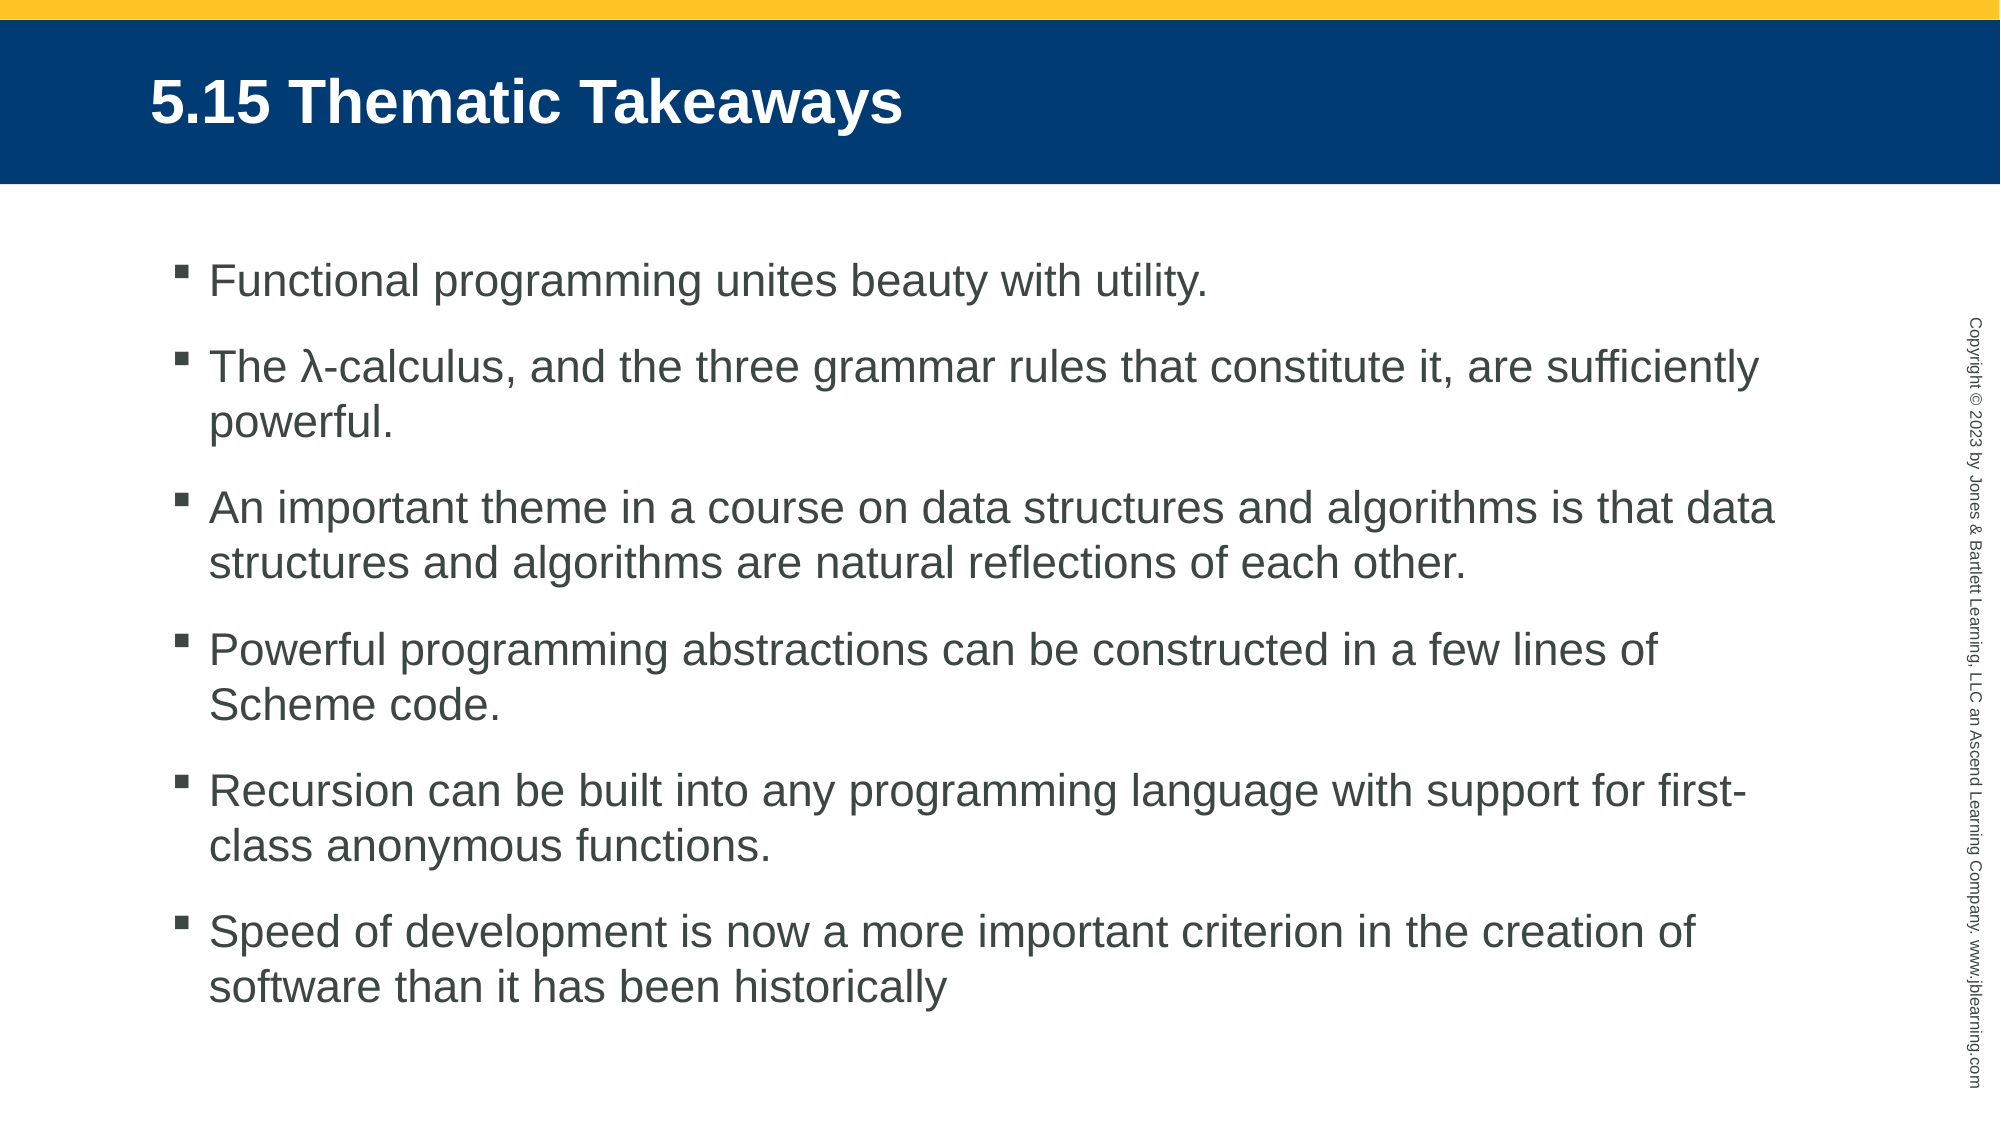

# 5.15 Thematic Takeaways
Functional programming unites beauty with utility.
The λ-calculus, and the three grammar rules that constitute it, are sufficiently powerful.
An important theme in a course on data structures and algorithms is that data structures and algorithms are natural reflections of each other.
Powerful programming abstractions can be constructed in a few lines of Scheme code.
Recursion can be built into any programming language with support for first-class anonymous functions.
Speed of development is now a more important criterion in the creation of software than it has been historically